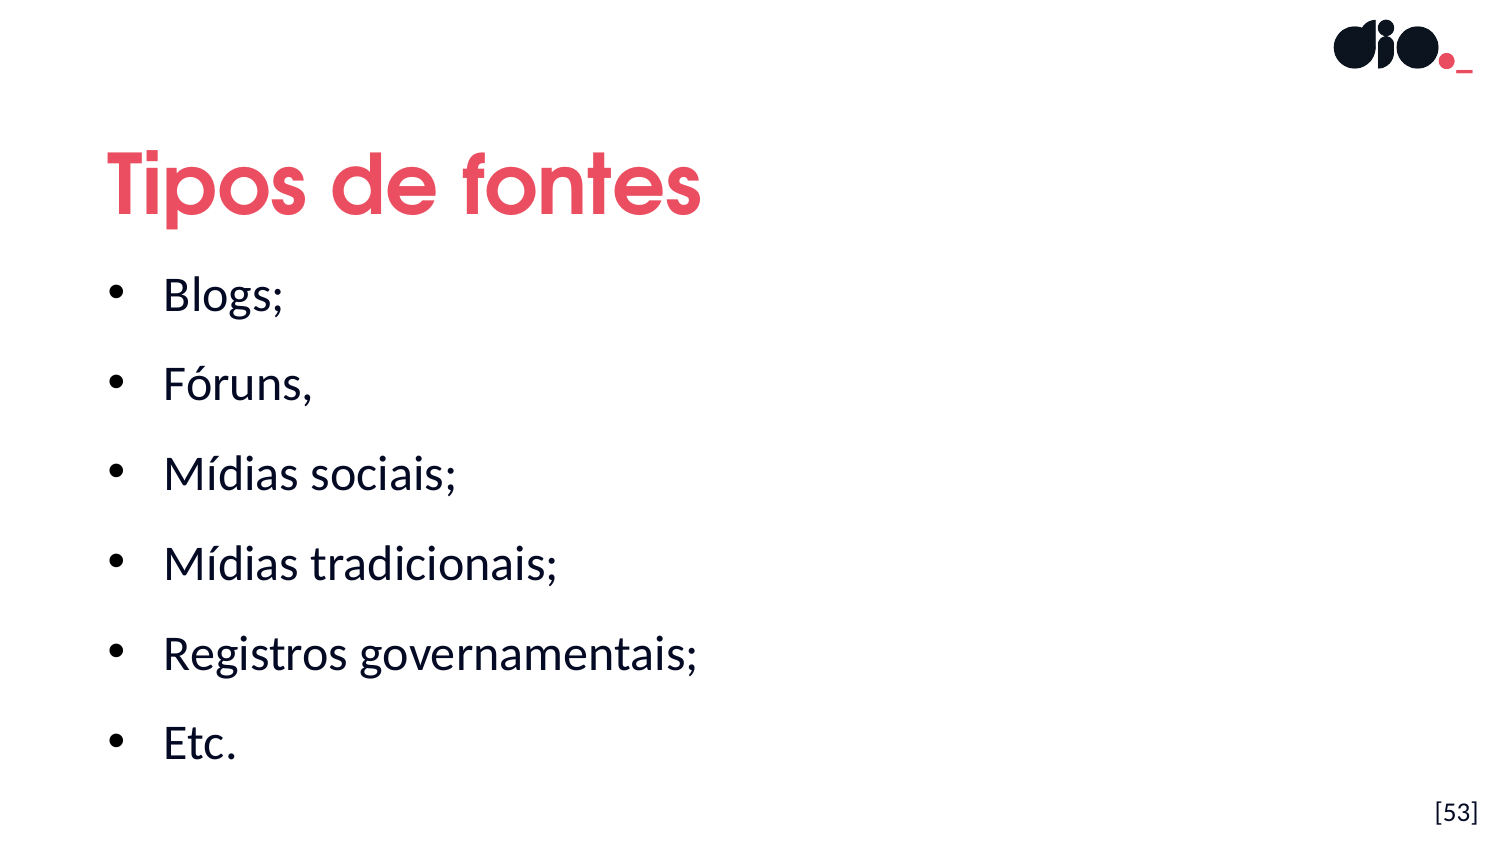

Tipos de fontes
Blogs;
Fóruns,
Mídias sociais;
Mídias tradicionais;
Registros governamentais;
Etc.
[53]